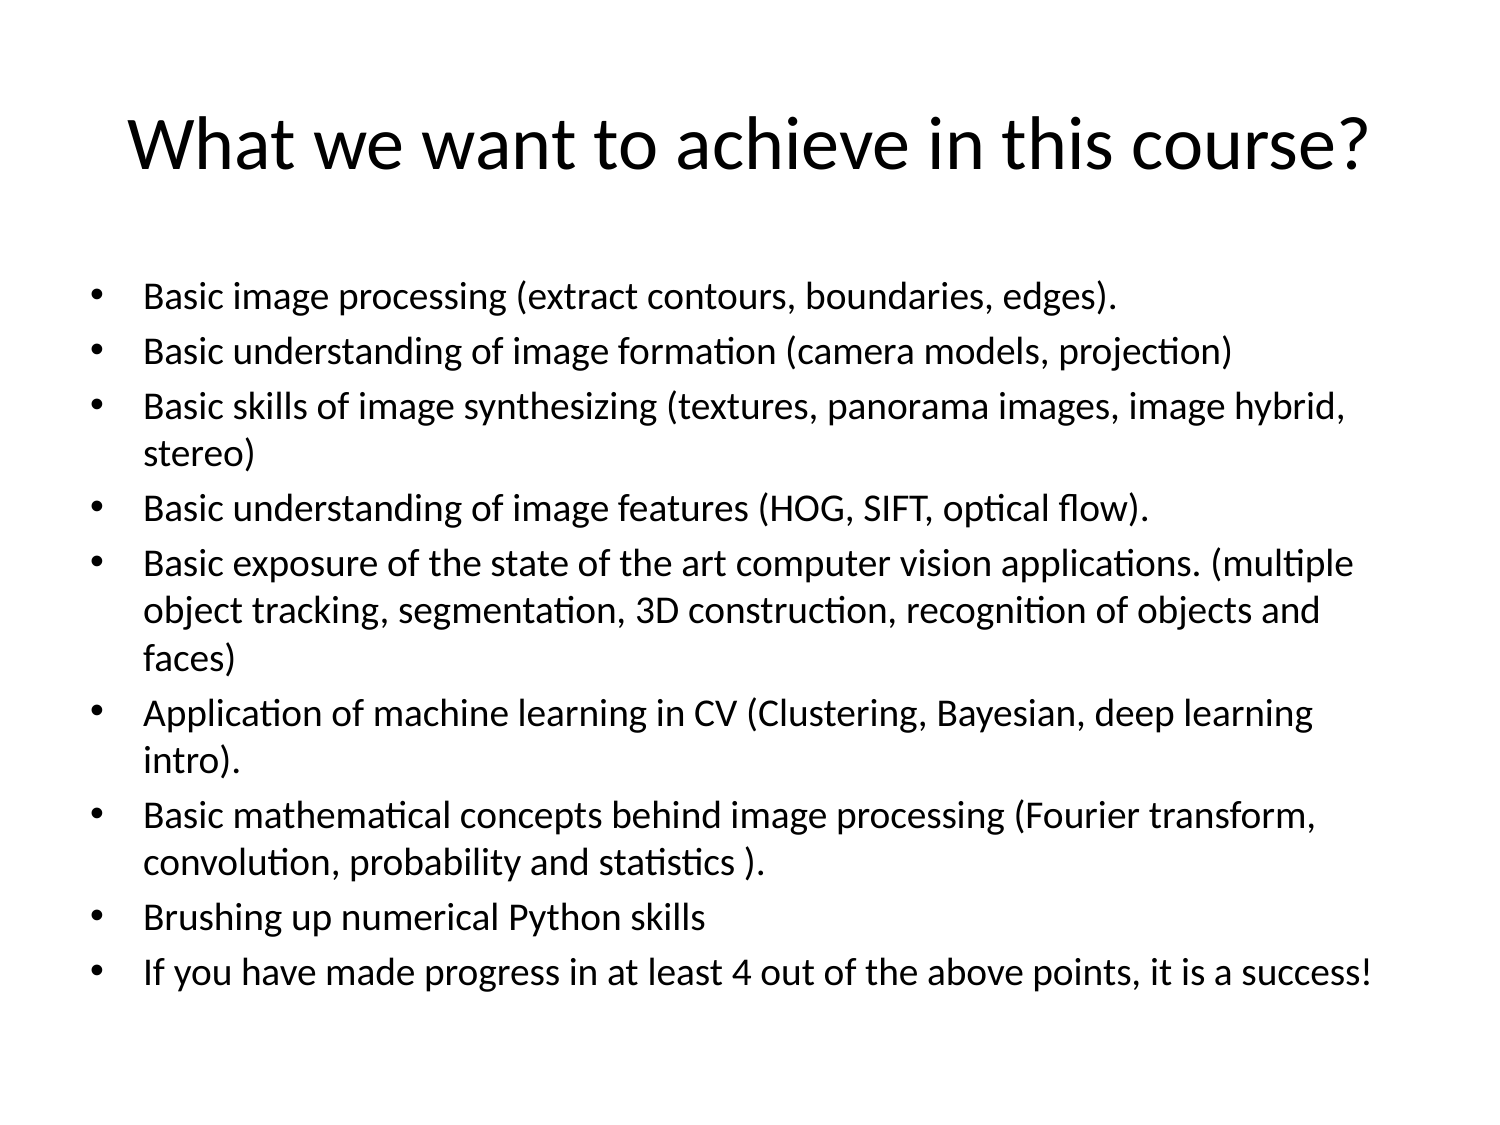

# What we want to achieve in this course?
Basic image processing (extract contours, boundaries, edges).
Basic understanding of image formation (camera models, projection)
Basic skills of image synthesizing (textures, panorama images, image hybrid, stereo)
Basic understanding of image features (HOG, SIFT, optical flow).
Basic exposure of the state of the art computer vision applications. (multiple object tracking, segmentation, 3D construction, recognition of objects and faces)
Application of machine learning in CV (Clustering, Bayesian, deep learning intro).
Basic mathematical concepts behind image processing (Fourier transform,  convolution, probability and statistics ).
Brushing up numerical Python skills
If you have made progress in at least 4 out of the above points, it is a success!